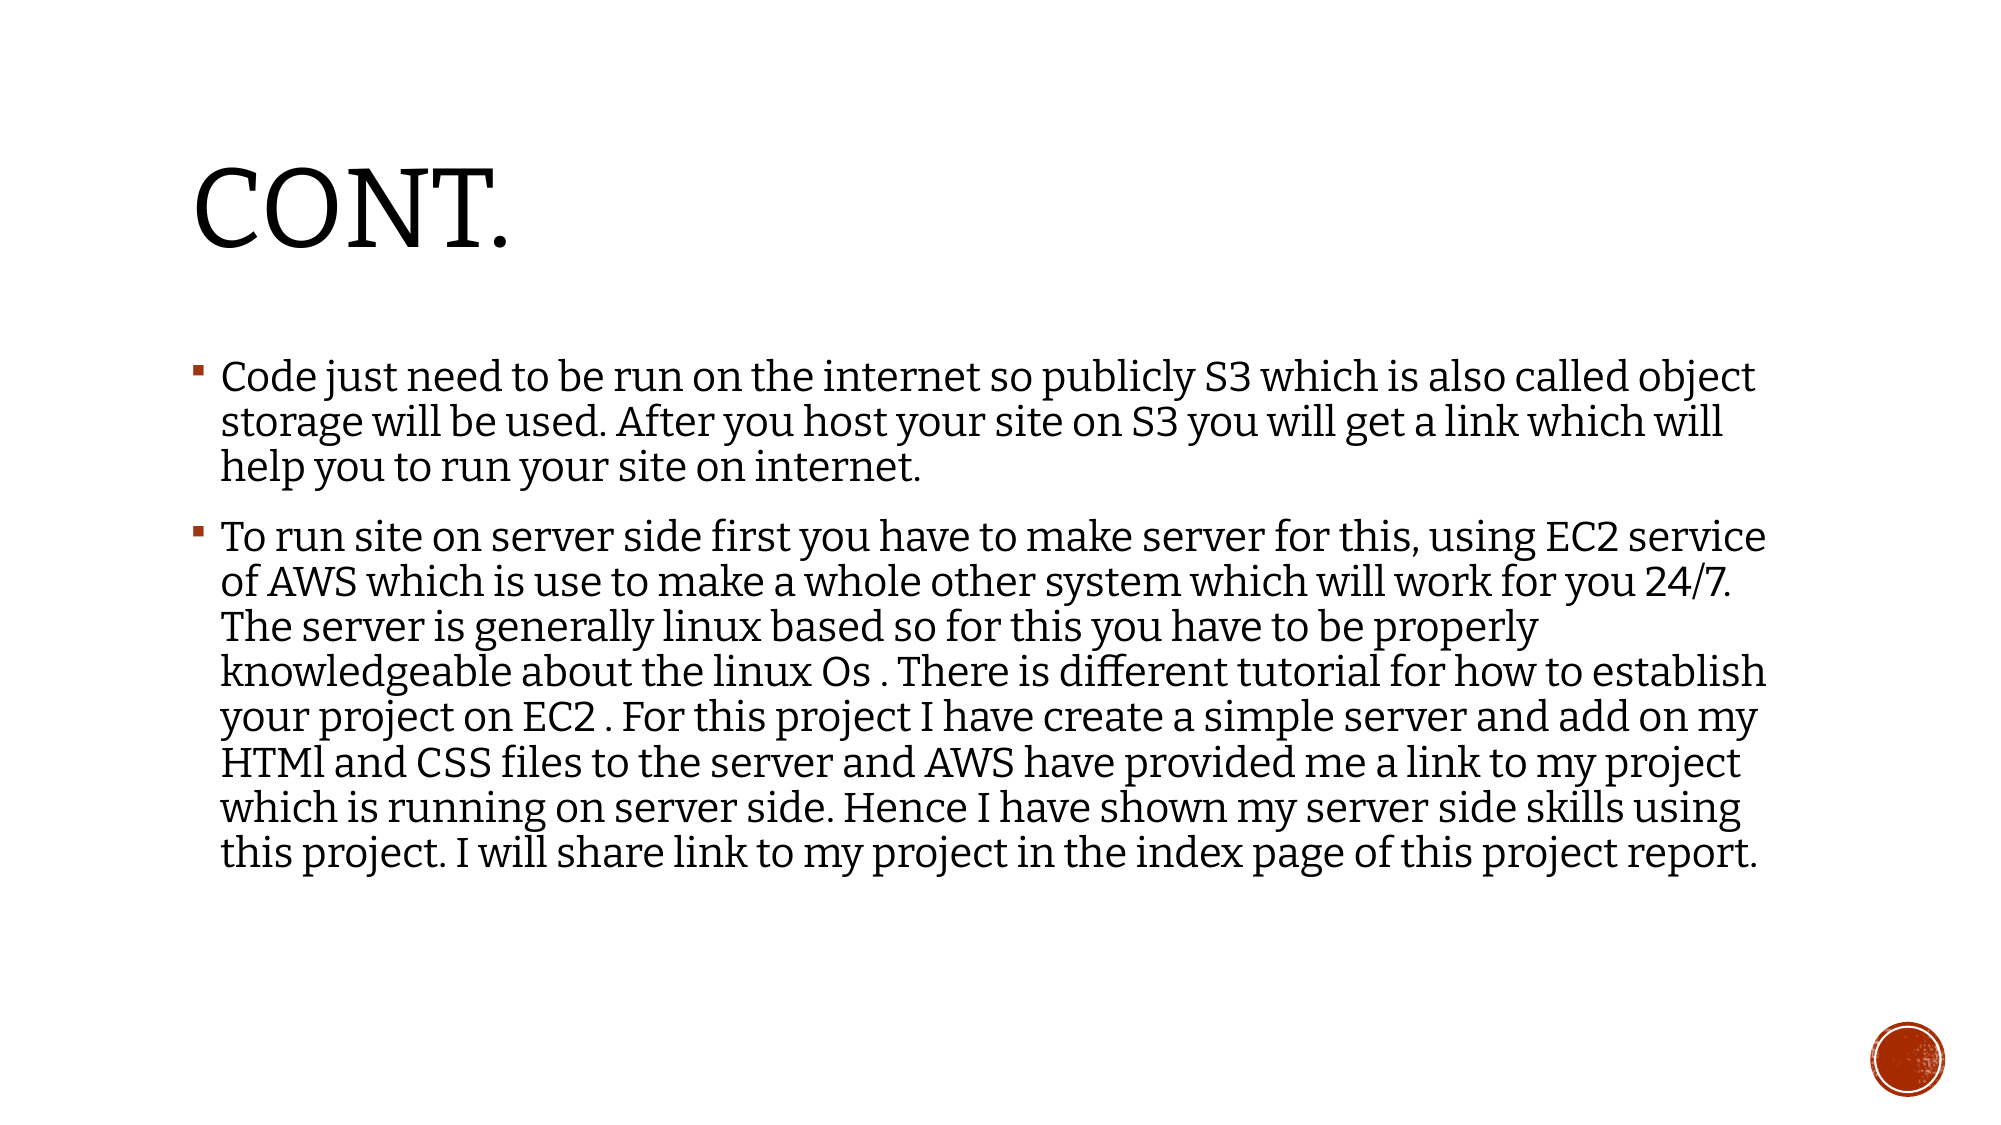

# Cont.
Code just need to be run on the internet so publicly S3 which is also called object storage will be used. After you host your site on S3 you will get a link which will help you to run your site on internet.
To run site on server side first you have to make server for this, using EC2 service of AWS which is use to make a whole other system which will work for you 24/7. The server is generally linux based so for this you have to be properly knowledgeable about the linux Os . There is different tutorial for how to establish your project on EC2 . For this project I have create a simple server and add on my HTMl and CSS files to the server and AWS have provided me a link to my project which is running on server side. Hence I have shown my server side skills using this project. I will share link to my project in the index page of this project report.